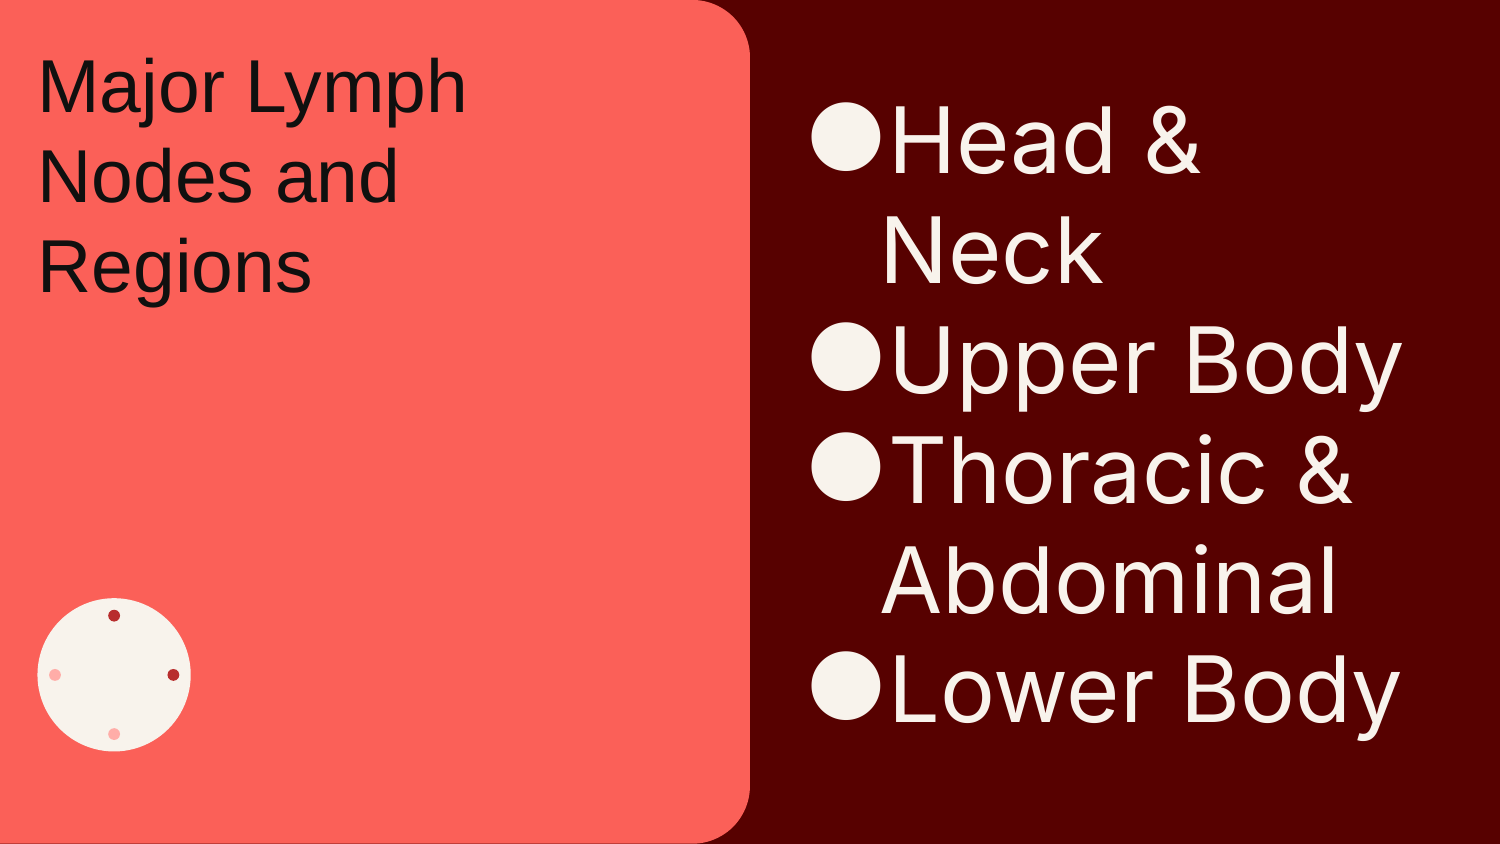

# Major Lymph Nodes and Regions
Head & Neck
Upper Body
Thoracic & Abdominal
Lower Body